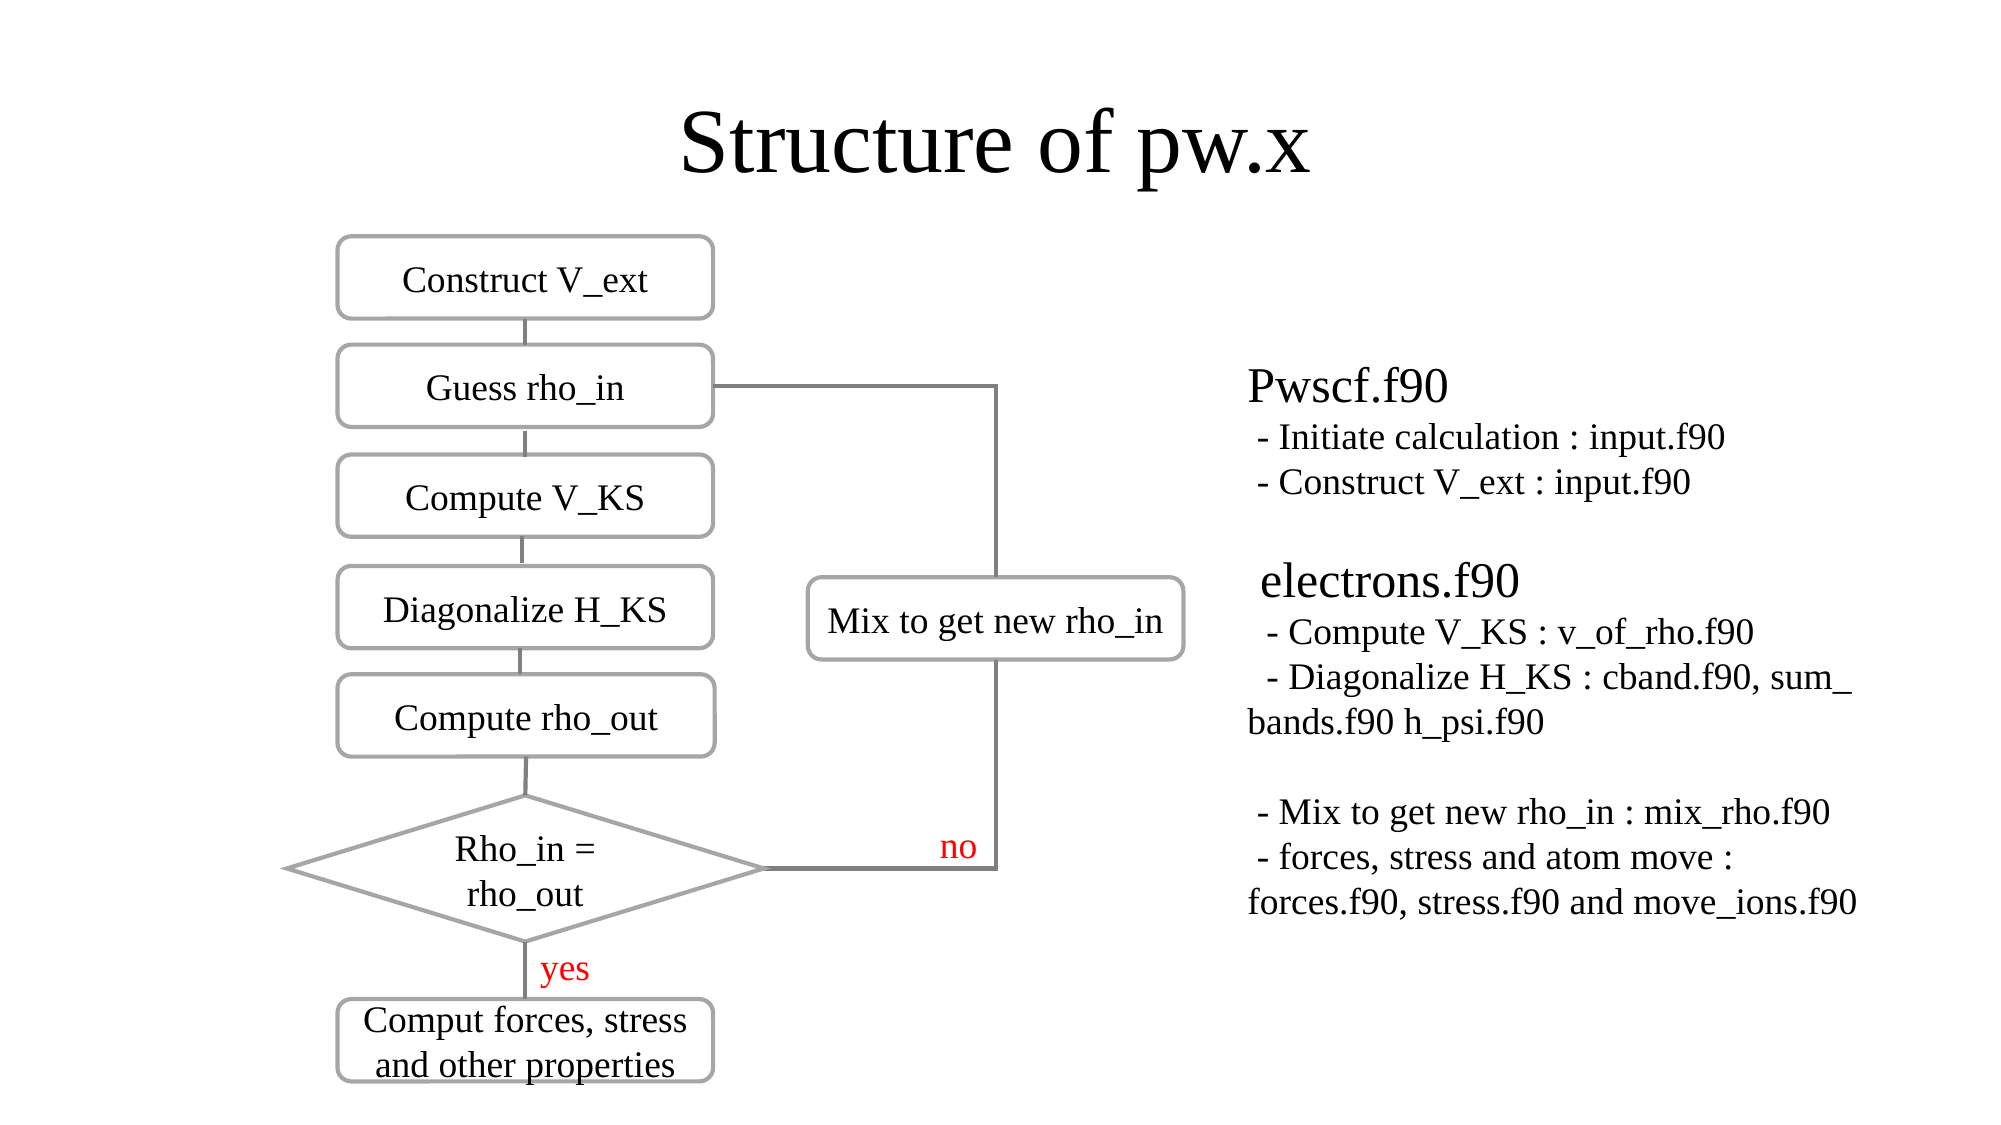

Structure of pw.x
Construct V_ext
Guess rho_in
Pwscf.f90
 - Initiate calculation : input.f90
 - Construct V_ext : input.f90

 electrons.f90
  - Compute V_KS : v_of_rho.f90
  - Diagonalize H_KS : cband.f90, sum_ bands.f90 h_psi.f90

 - Mix to get new rho_in : mix_rho.f90
 - forces, stress and atom move : forces.f90, stress.f90 and move_ions.f90
Compute V_KS
Diagonalize H_KS
Mix to get new rho_in
Compute rho_out
Rho_in = rho_out
no
yes
Comput forces, stress and other properties